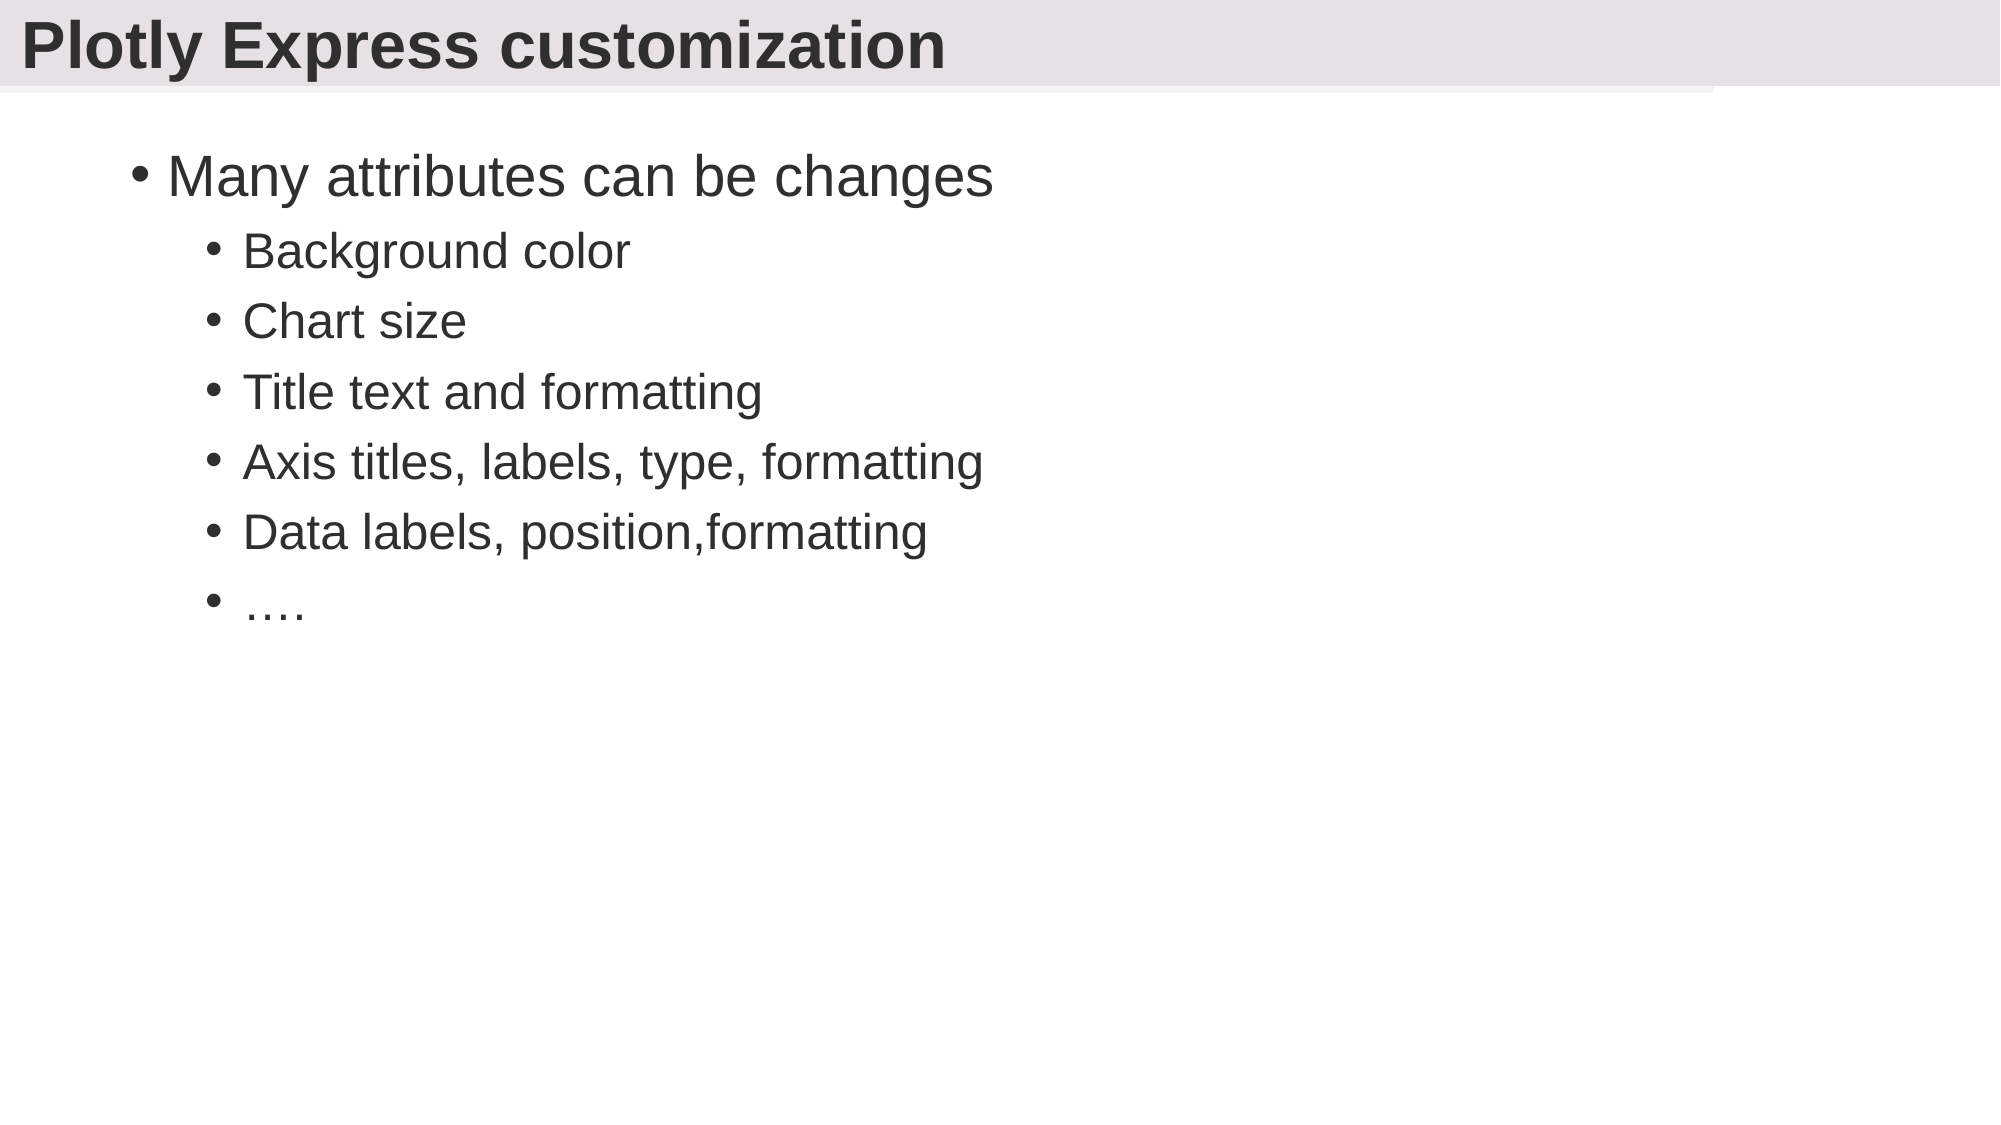

# Plotly Express customization
Many attributes can be changes
Background color
Chart size
Title text and formatting
Axis titles, labels, type, formatting
Data labels, position,formatting
….